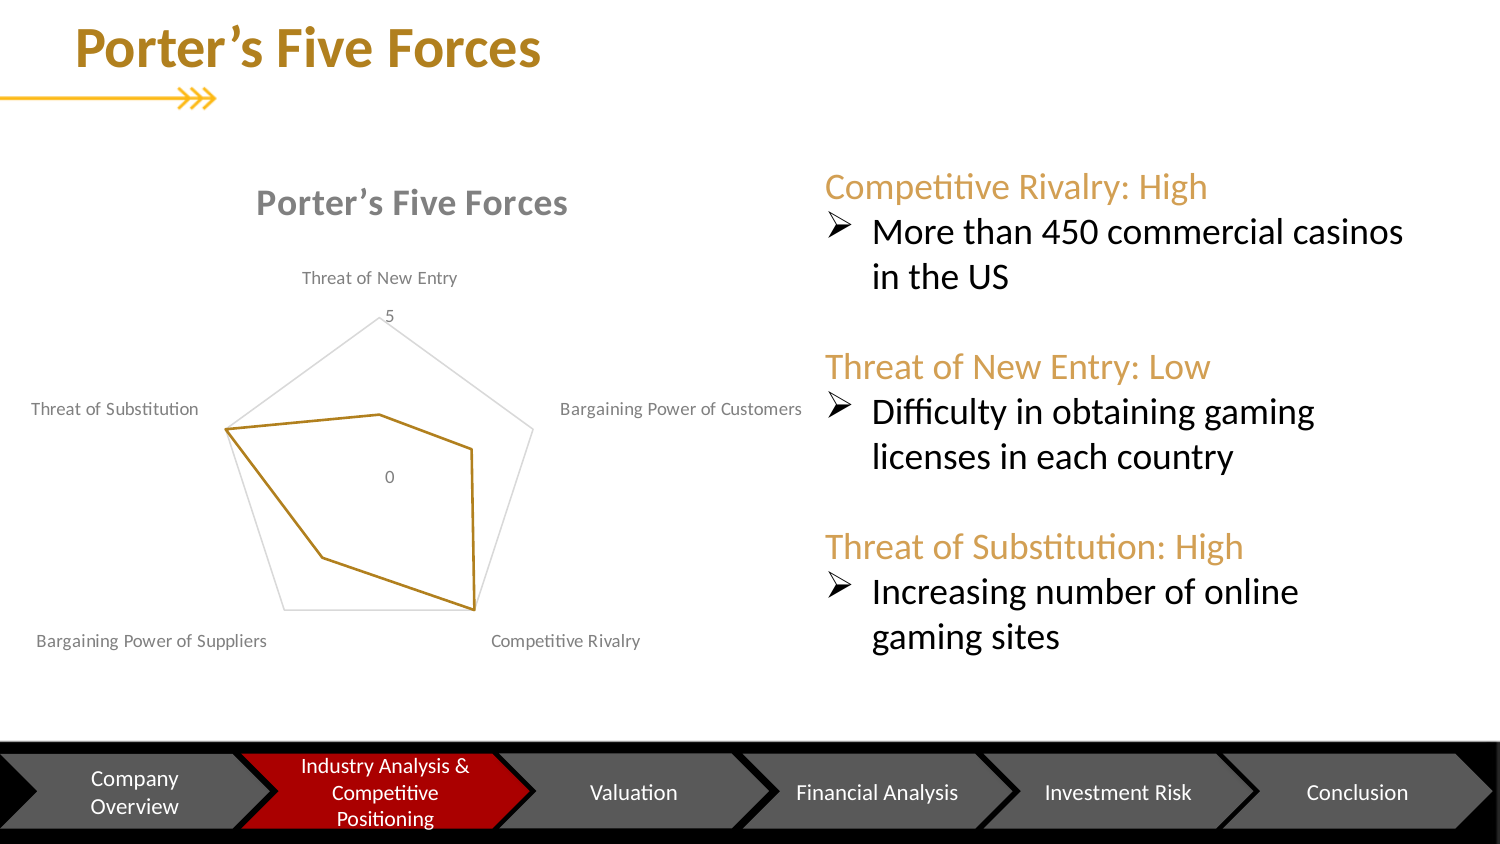

Porter’s Five Forces
Competitive Rivalry: High
More than 450 commercial casinos in the US

Threat of New Entry: Low
Difficulty in obtaining gaming licenses in each country

Threat of Substitution: High
Increasing number of online gaming sites

### Chart: Porter’s Five Forces

| Category |  |
|---|---|
| Threat of New Entry | 2.0 |
| Bargaining Power of Customers | 3.0 |
| Competitive Rivalry | 5.0 |
| Bargaining Power of Suppliers | 3.0 |
| Threat of Substitution | 5.0 |